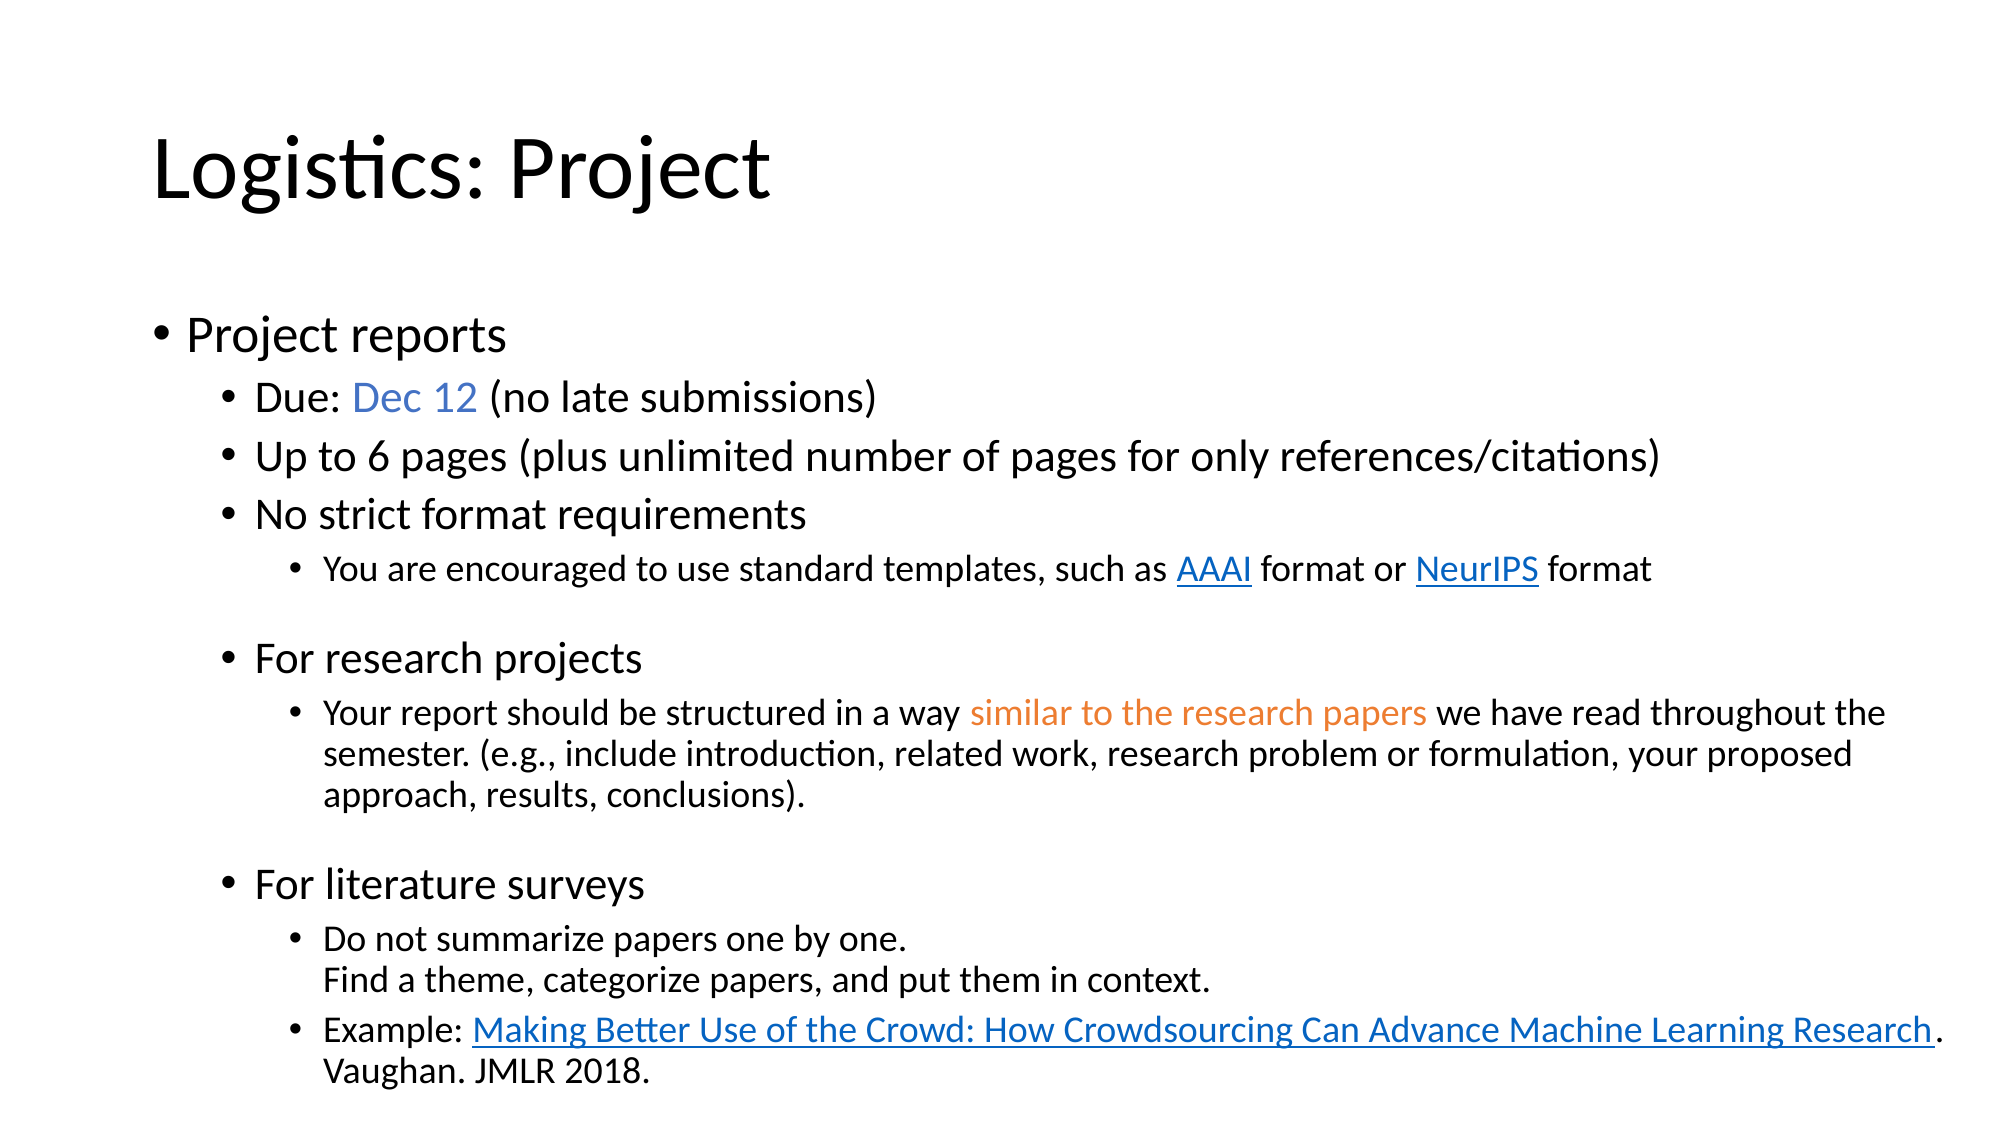

# Logistics: Project
Project reports
Due: Dec 12 (no late submissions)
Up to 6 pages (plus unlimited number of pages for only references/citations)
No strict format requirements
You are encouraged to use standard templates, such as AAAI format or NeurIPS format

For research projects
Your report should be structured in a way similar to the research papers we have read throughout the semester. (e.g., include introduction, related work, research problem or formulation, your proposed approach, results, conclusions).

For literature surveys
Do not summarize papers one by one.
Find a theme, categorize papers, and put them in context.
Example: Making Better Use of the Crowd: How Crowdsourcing Can Advance Machine Learning Research. Vaughan. JMLR 2018.